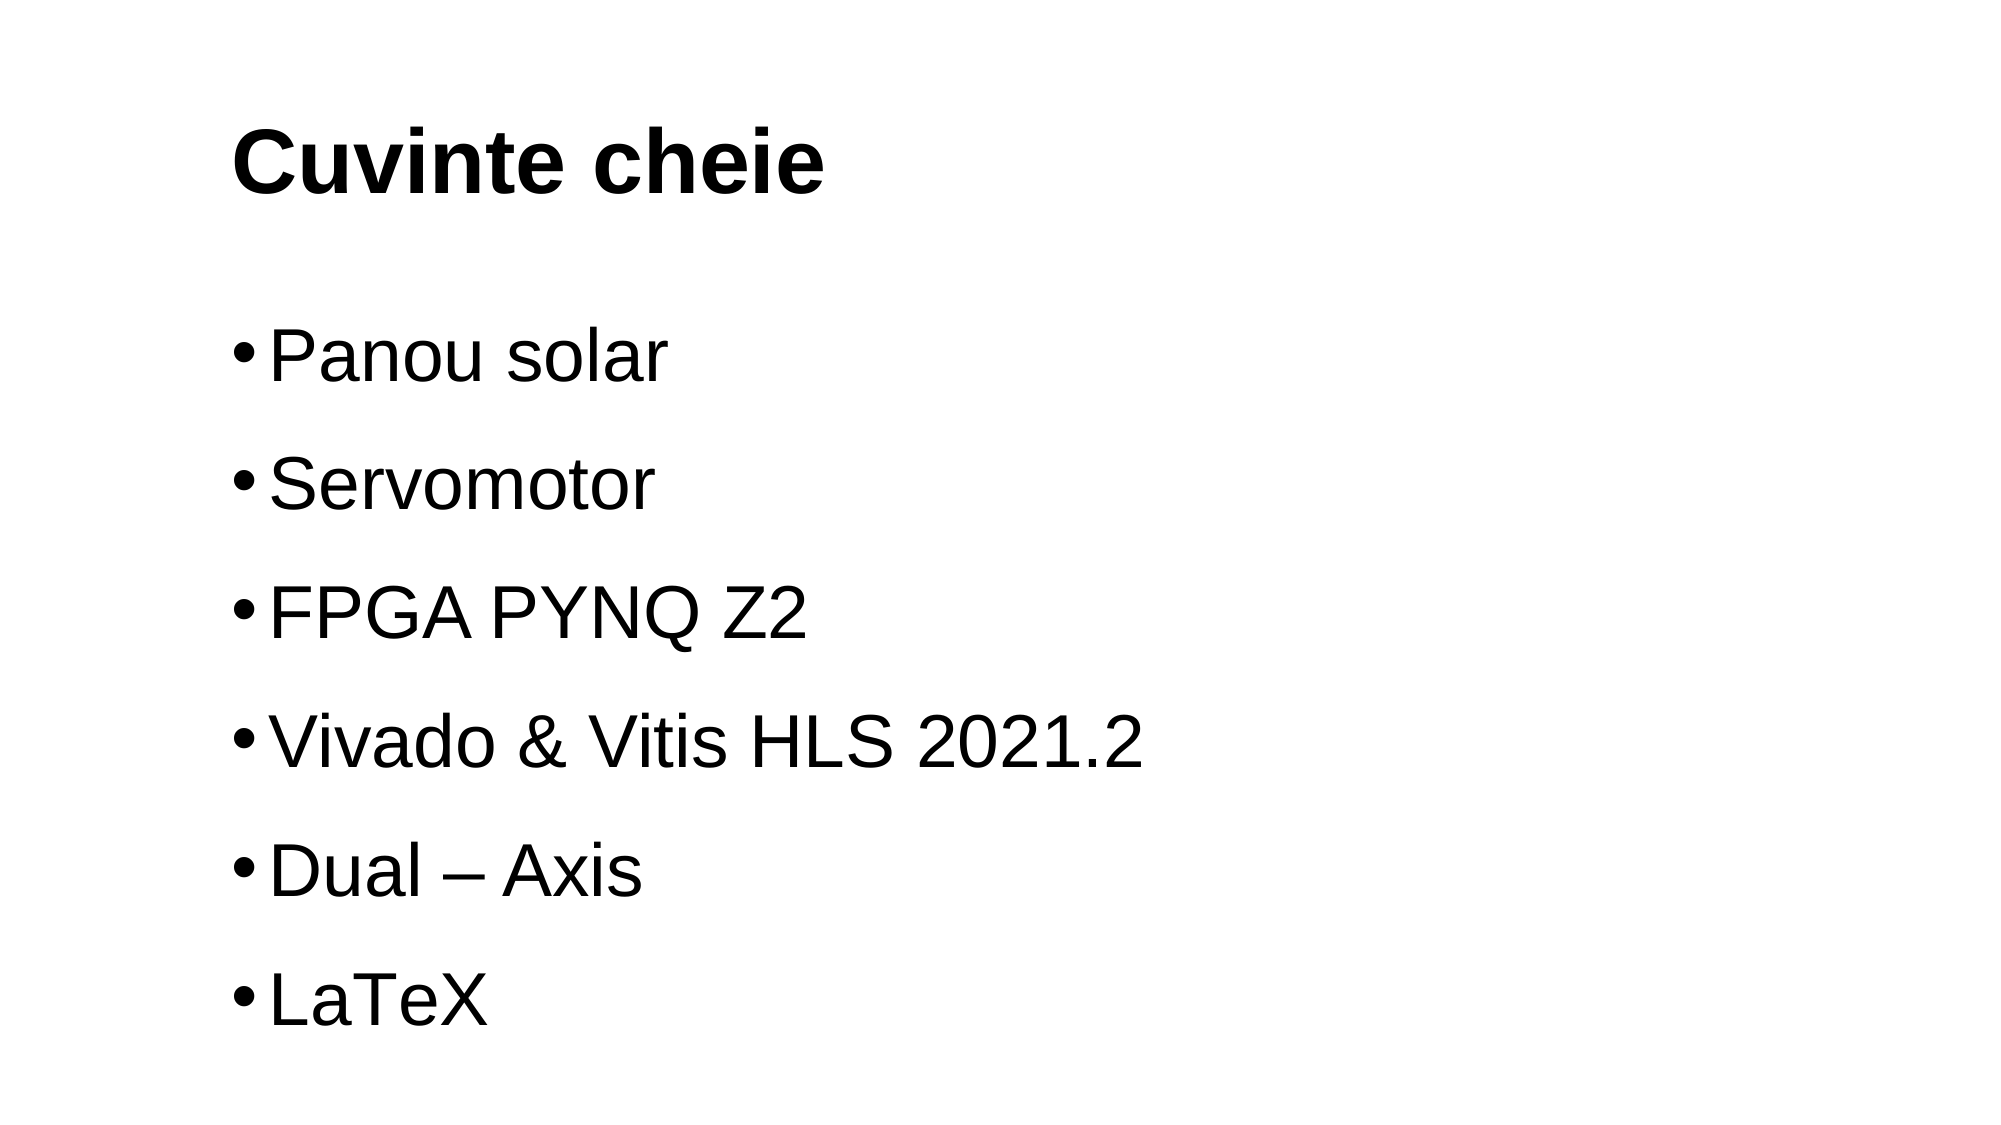

Cuvinte cheie
Panou solar
Servomotor
FPGA PYNQ Z2
Vivado & Vitis HLS 2021.2
Dual – Axis
LaTeX